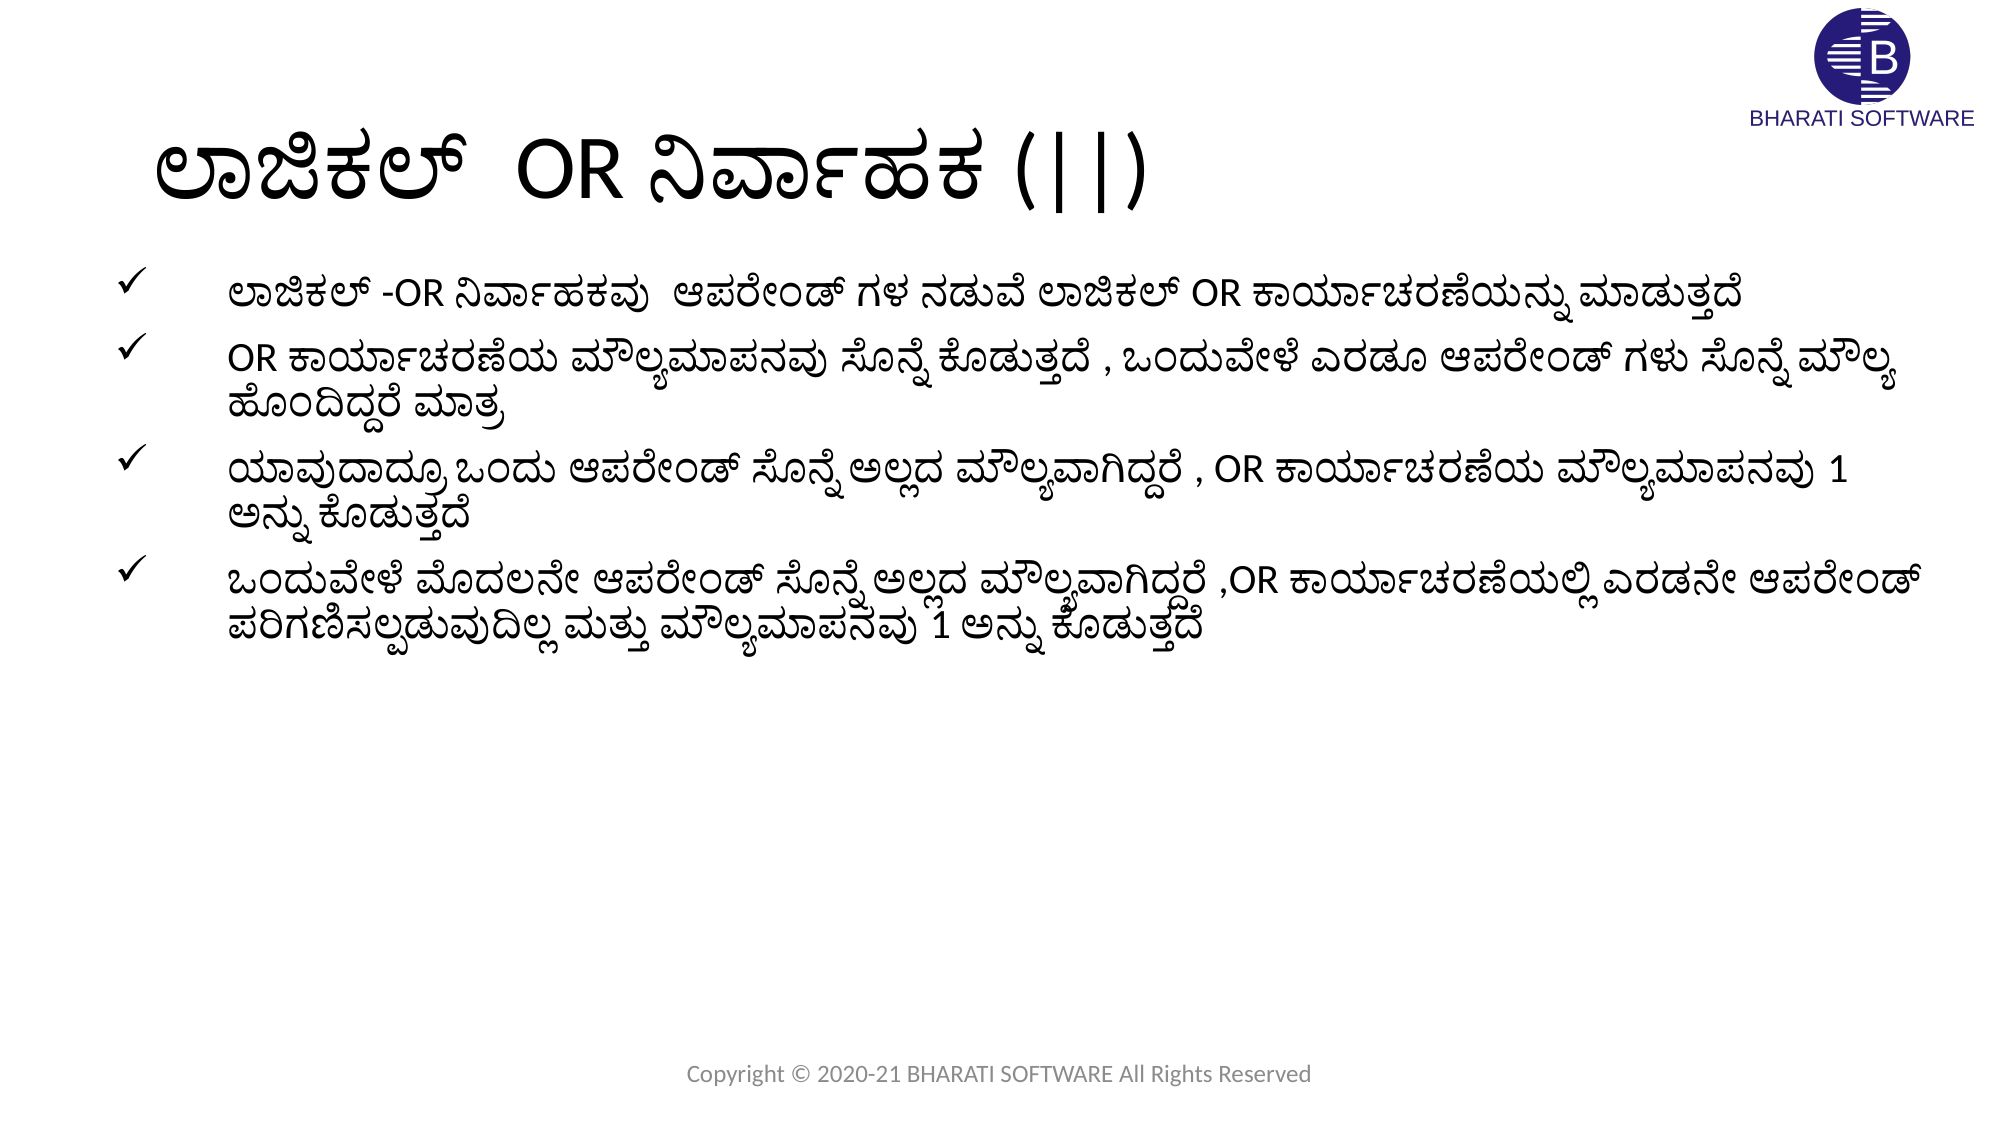

# ಲಾಜಿಕಲ್  OR ನಿರ್ವಾಹಕ (||)
ಲಾಜಿಕಲ್ -OR ನಿರ್ವಾಹಕವು  ಆಪರೇಂಡ್ ಗಳ ನಡುವೆ ಲಾಜಿಕಲ್ OR ಕಾರ್ಯಾಚರಣೆಯನ್ನು ಮಾಡುತ್ತದೆ
OR ಕಾರ್ಯಾಚರಣೆಯ ಮೌಲ್ಯಮಾಪನವು ಸೊನ್ನೆ ಕೊಡುತ್ತದೆ , ಒಂದುವೇಳೆ ಎರಡೂ ಆಪರೇಂಡ್ ಗಳು ಸೊನ್ನೆ ಮೌಲ್ಯ ಹೊಂದಿದ್ದರೆ ಮಾತ್ರ
ಯಾವುದಾದ್ರೂ ಒಂದು ಆಪರೇಂಡ್ ಸೊನ್ನೆ ಅಲ್ಲದ ಮೌಲ್ಯವಾಗಿದ್ದರೆ , OR ಕಾರ್ಯಾಚರಣೆಯ ಮೌಲ್ಯಮಾಪನವು 1 ಅನ್ನು ಕೊಡುತ್ತದೆ
ಒಂದುವೇಳೆ ಮೊದಲನೇ ಆಪರೇಂಡ್ ಸೊನ್ನೆ ಅಲ್ಲದ ಮೌಲ್ಯವಾಗಿದ್ದರೆ ,OR ಕಾರ್ಯಾಚರಣೆಯಲ್ಲಿ ಎರಡನೇ ಆಪರೇಂಡ್ ಪರಿಗಣಿಸಲ್ಪಡುವುದಿಲ್ಲ ಮತ್ತು ಮೌಲ್ಯಮಾಪನವು 1 ಅನ್ನು ಕೊಡುತ್ತದೆ
Copyright © 2020-21 BHARATI SOFTWARE All Rights Reserved